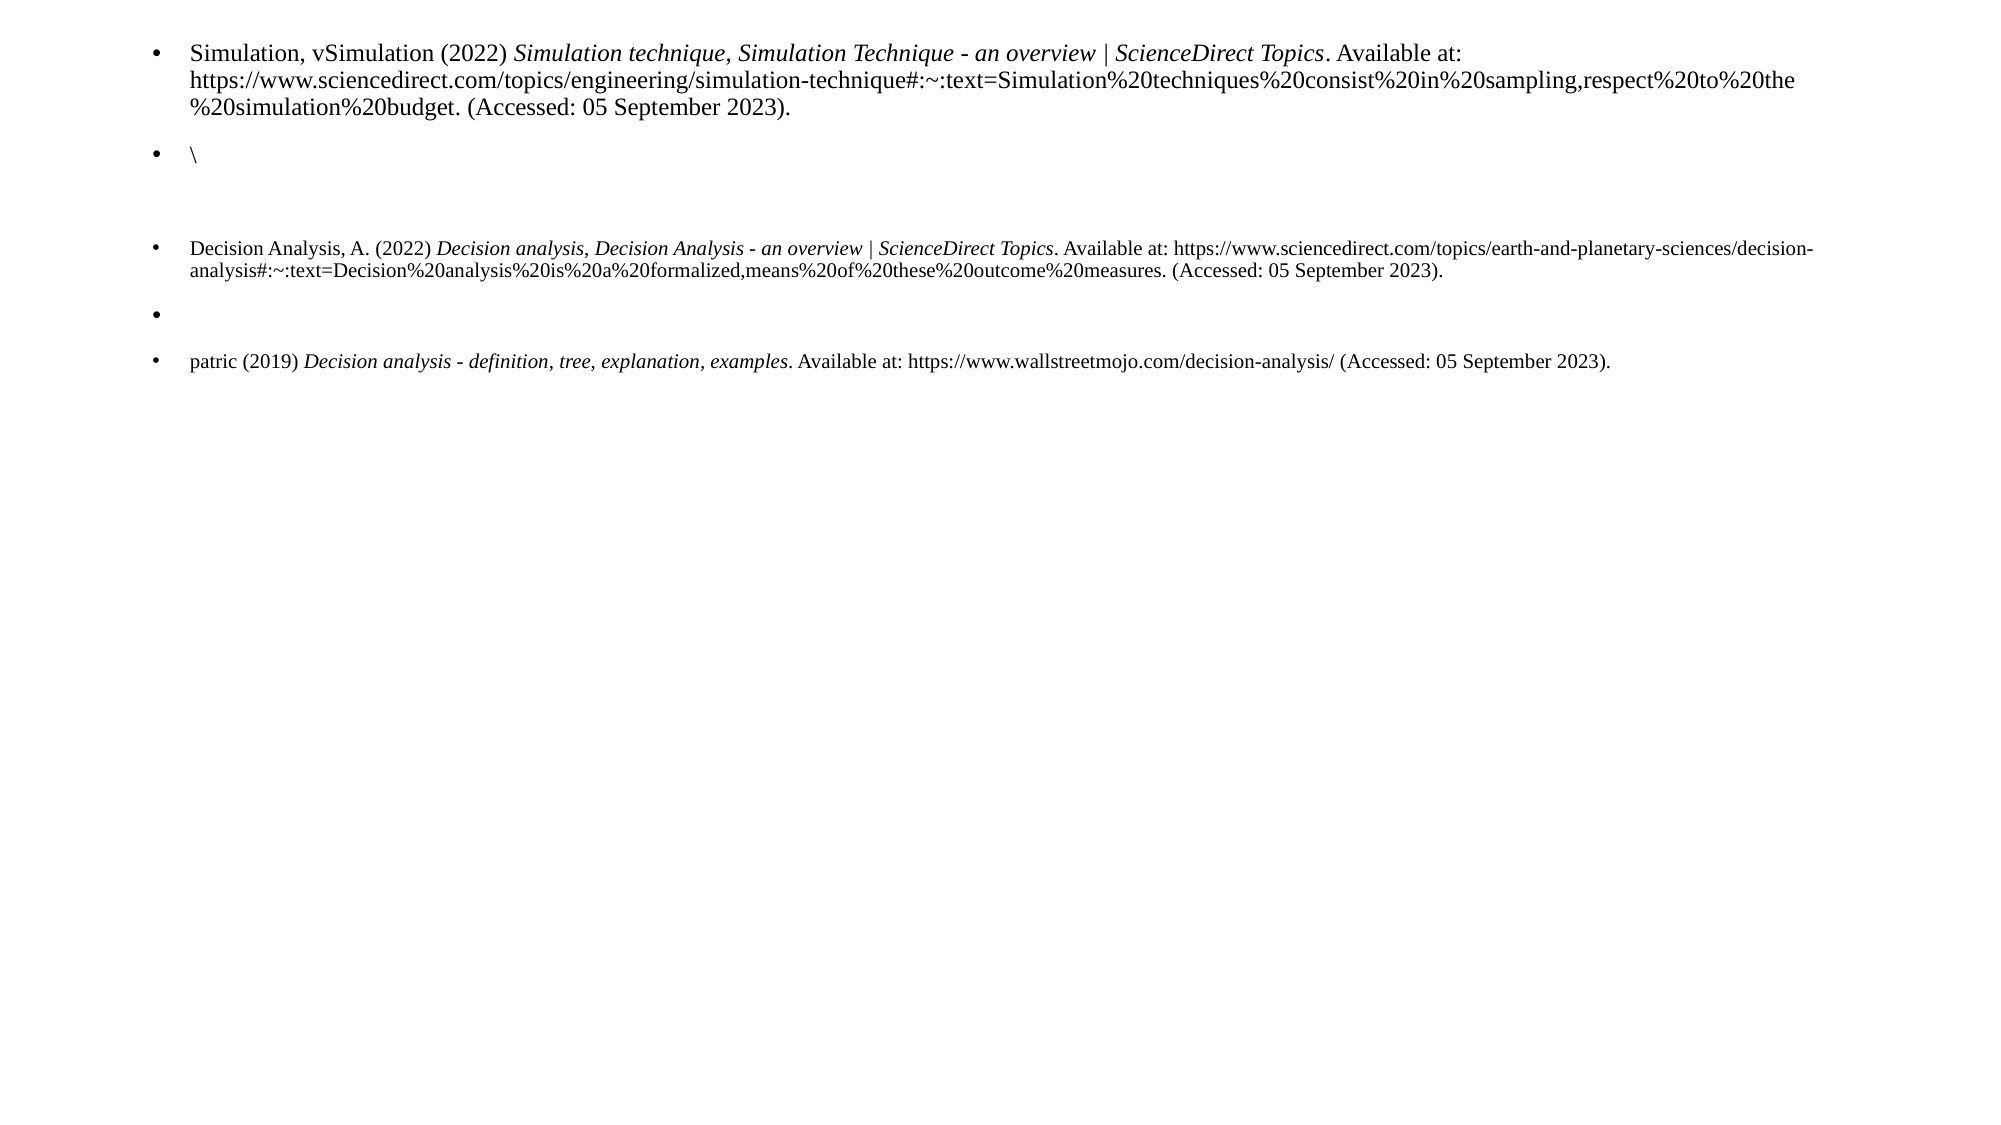

Simulation, vSimulation (2022) Simulation technique, Simulation Technique - an overview | ScienceDirect Topics. Available at: https://www.sciencedirect.com/topics/engineering/simulation-technique#:~:text=Simulation%20techniques%20consist%20in%20sampling,respect%20to%20the%20simulation%20budget. (Accessed: 05 September 2023).
\

Decision Analysis, A. (2022) Decision analysis, Decision Analysis - an overview | ScienceDirect Topics. Available at: https://www.sciencedirect.com/topics/earth-and-planetary-sciences/decision-analysis#:~:text=Decision%20analysis%20is%20a%20formalized,means%20of%20these%20outcome%20measures. (Accessed: 05 September 2023).

patric (2019) Decision analysis - definition, tree, explanation, examples. Available at: https://www.wallstreetmojo.com/decision-analysis/ (Accessed: 05 September 2023).